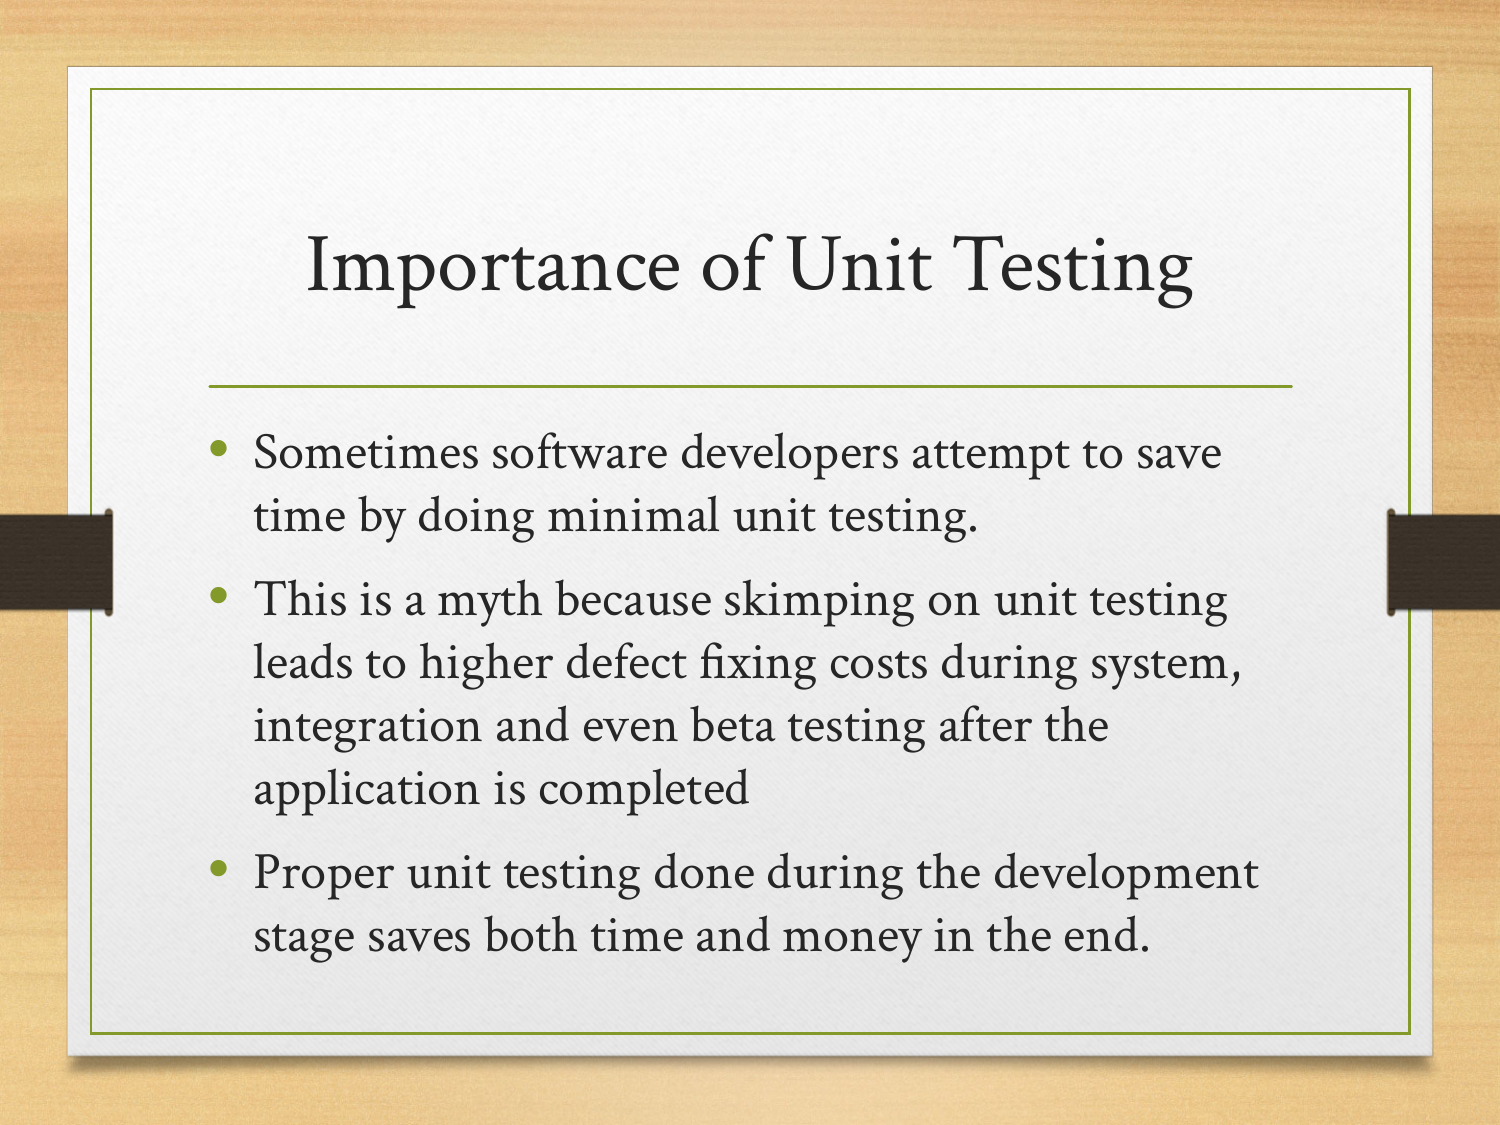

# Importance of Unit Testing
Sometimes software developers attempt to save time by doing minimal unit testing.
This is a myth because skimping on unit testing leads to higher defect fixing costs during system, integration and even beta testing after the application is completed
Proper unit testing done during the development stage saves both time and money in the end.